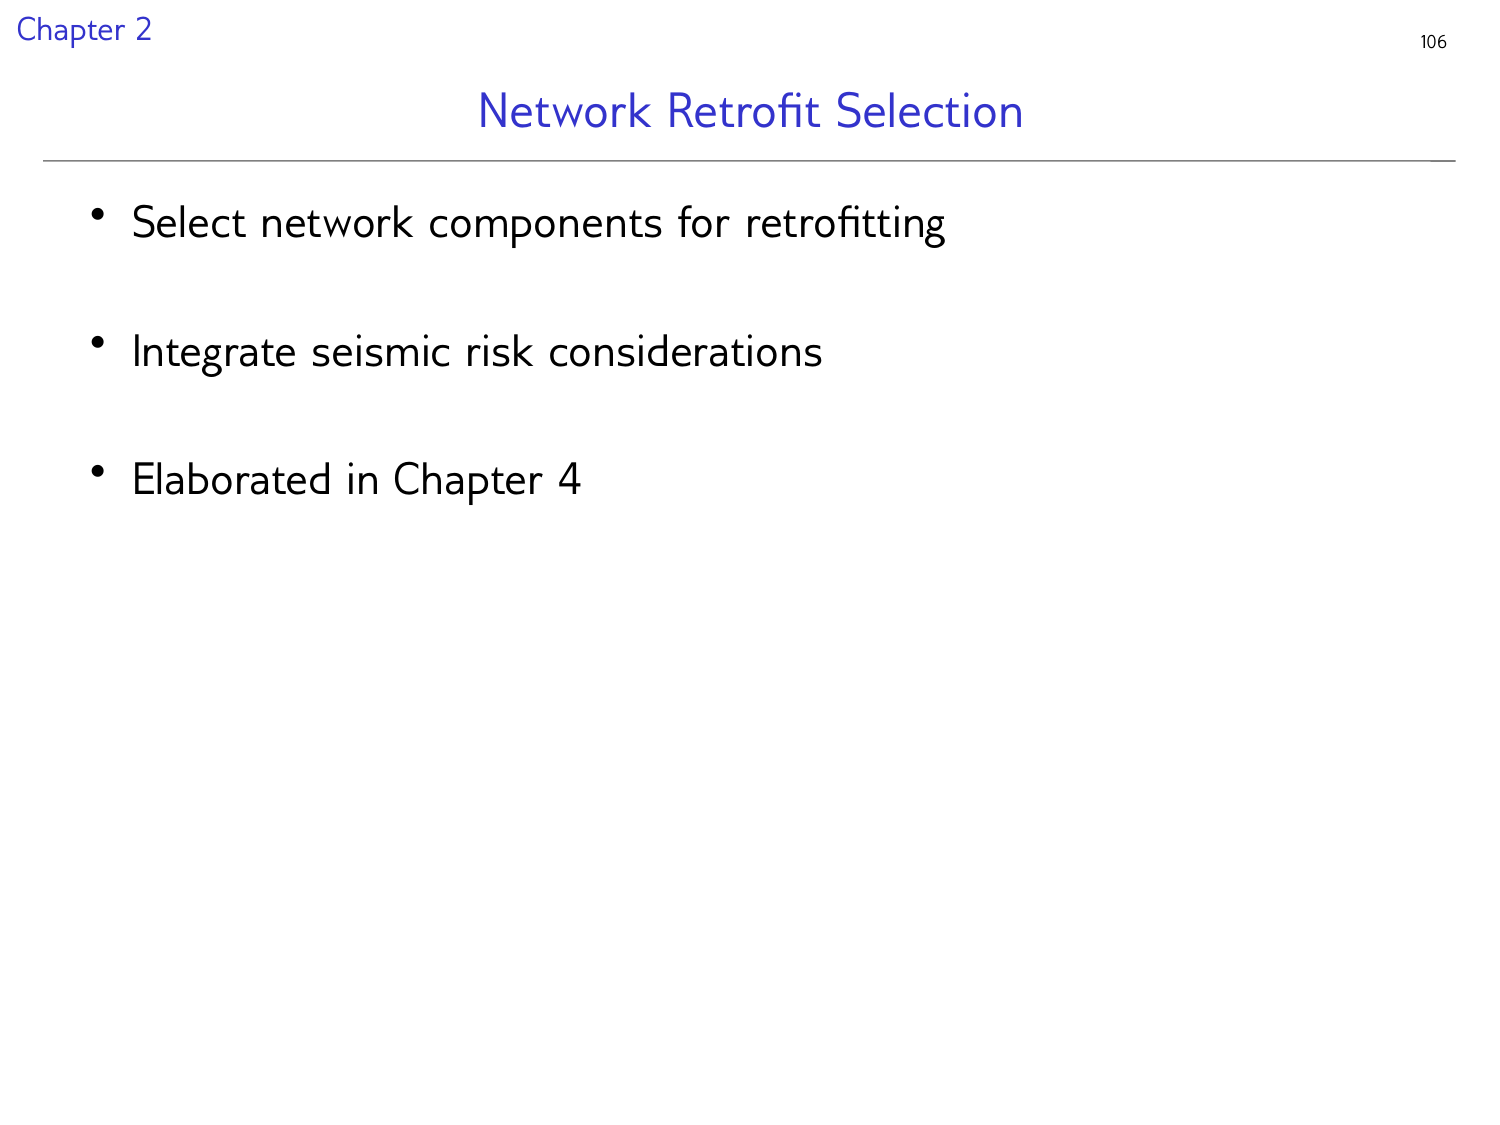

Chapter 2
# Network Retrofit Selection
Select network components for retrofitting

Integrate seismic risk considerations

Elaborated in Chapter 4